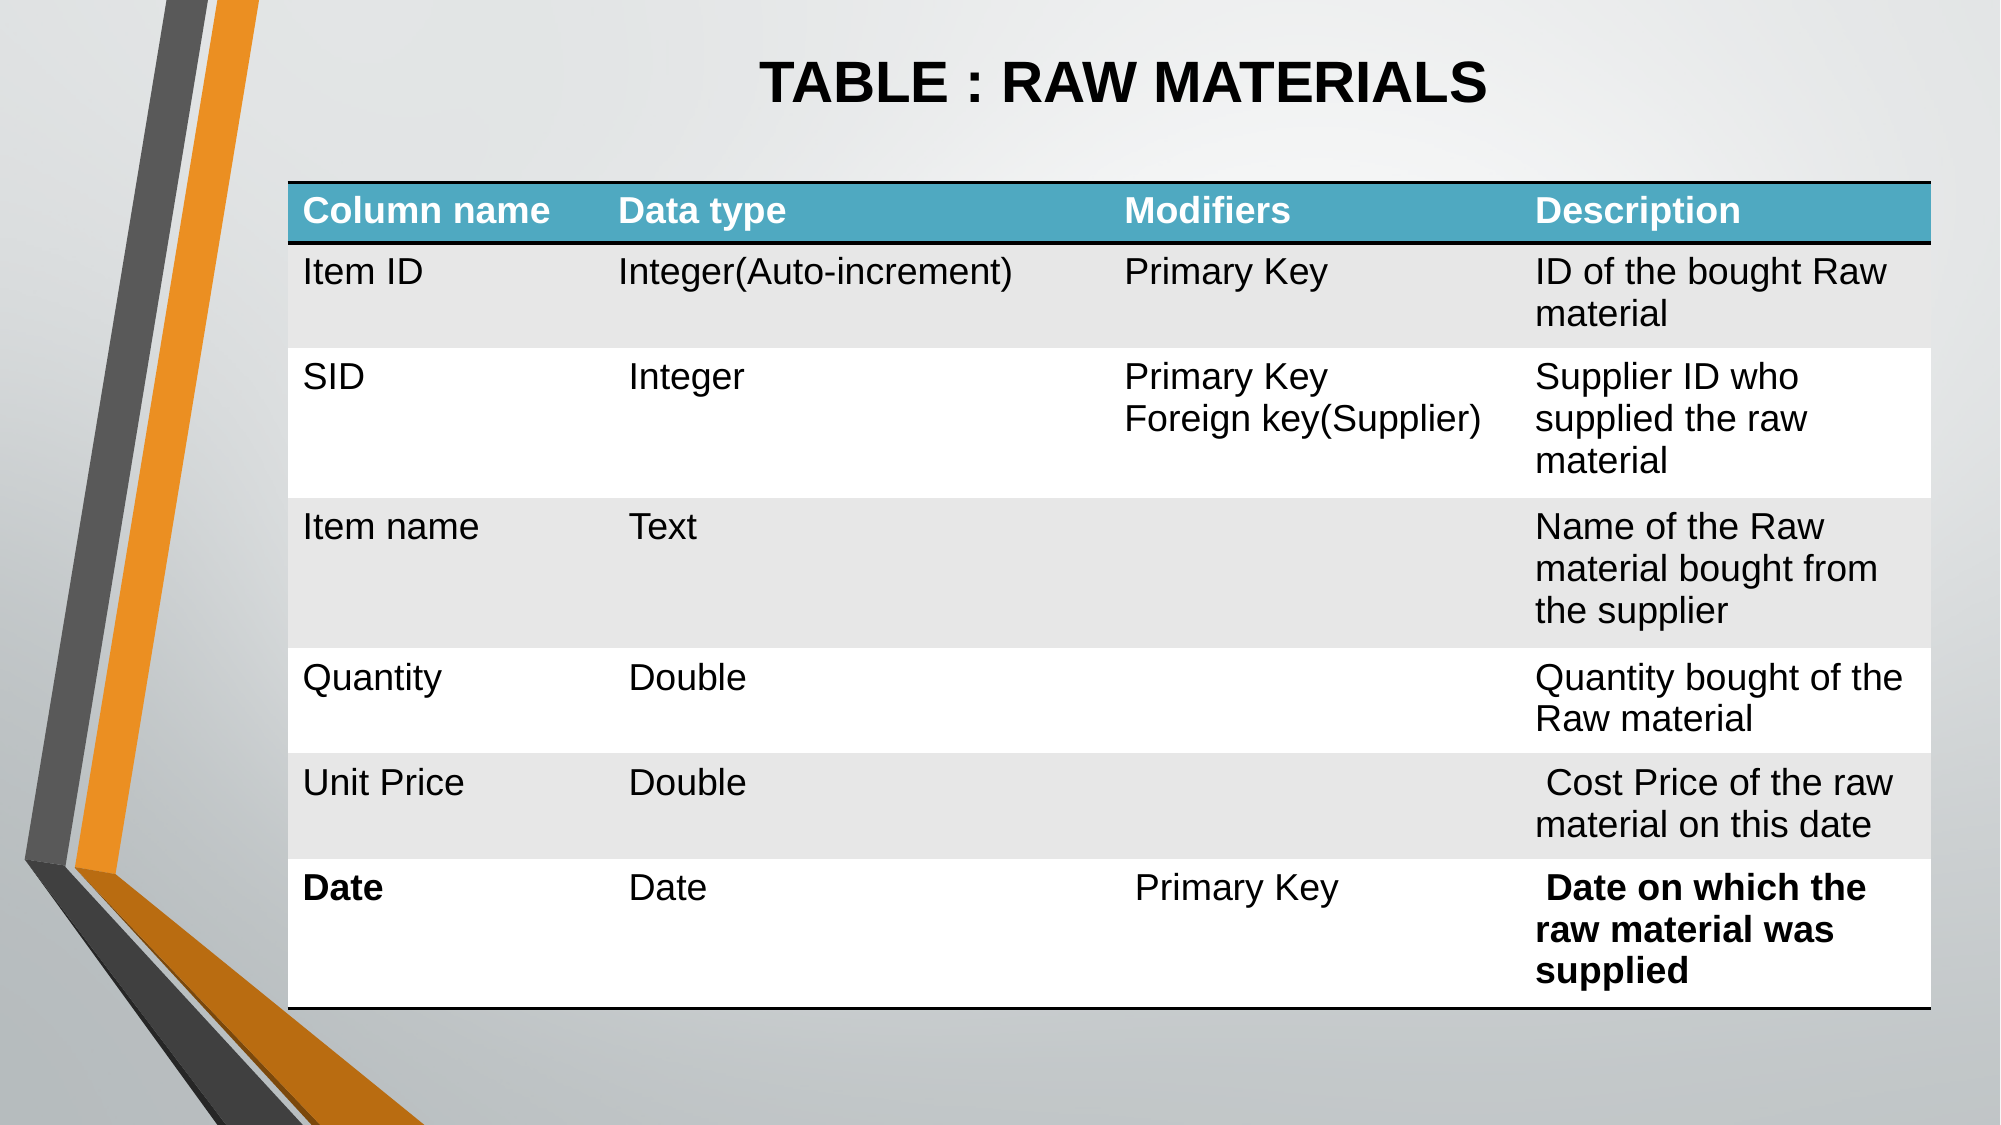

TABLE : RAW MATERIALS
| Column name | Data type | Modifiers | Description |
| --- | --- | --- | --- |
| Item ID | Integer(Auto-increment) | Primary Key | ID of the bought Raw material |
| SID | Integer | Primary Key Foreign key(Supplier) | Supplier ID who supplied the raw material |
| Item name | Text |  | Name of the Raw material bought from the supplier |
| Quantity | Double |  | Quantity bought of the Raw material |
| Unit Price | Double |  | Cost Price of the raw material on this date |
| Date | Date | Primary Key | Date on which the raw material was supplied |
8